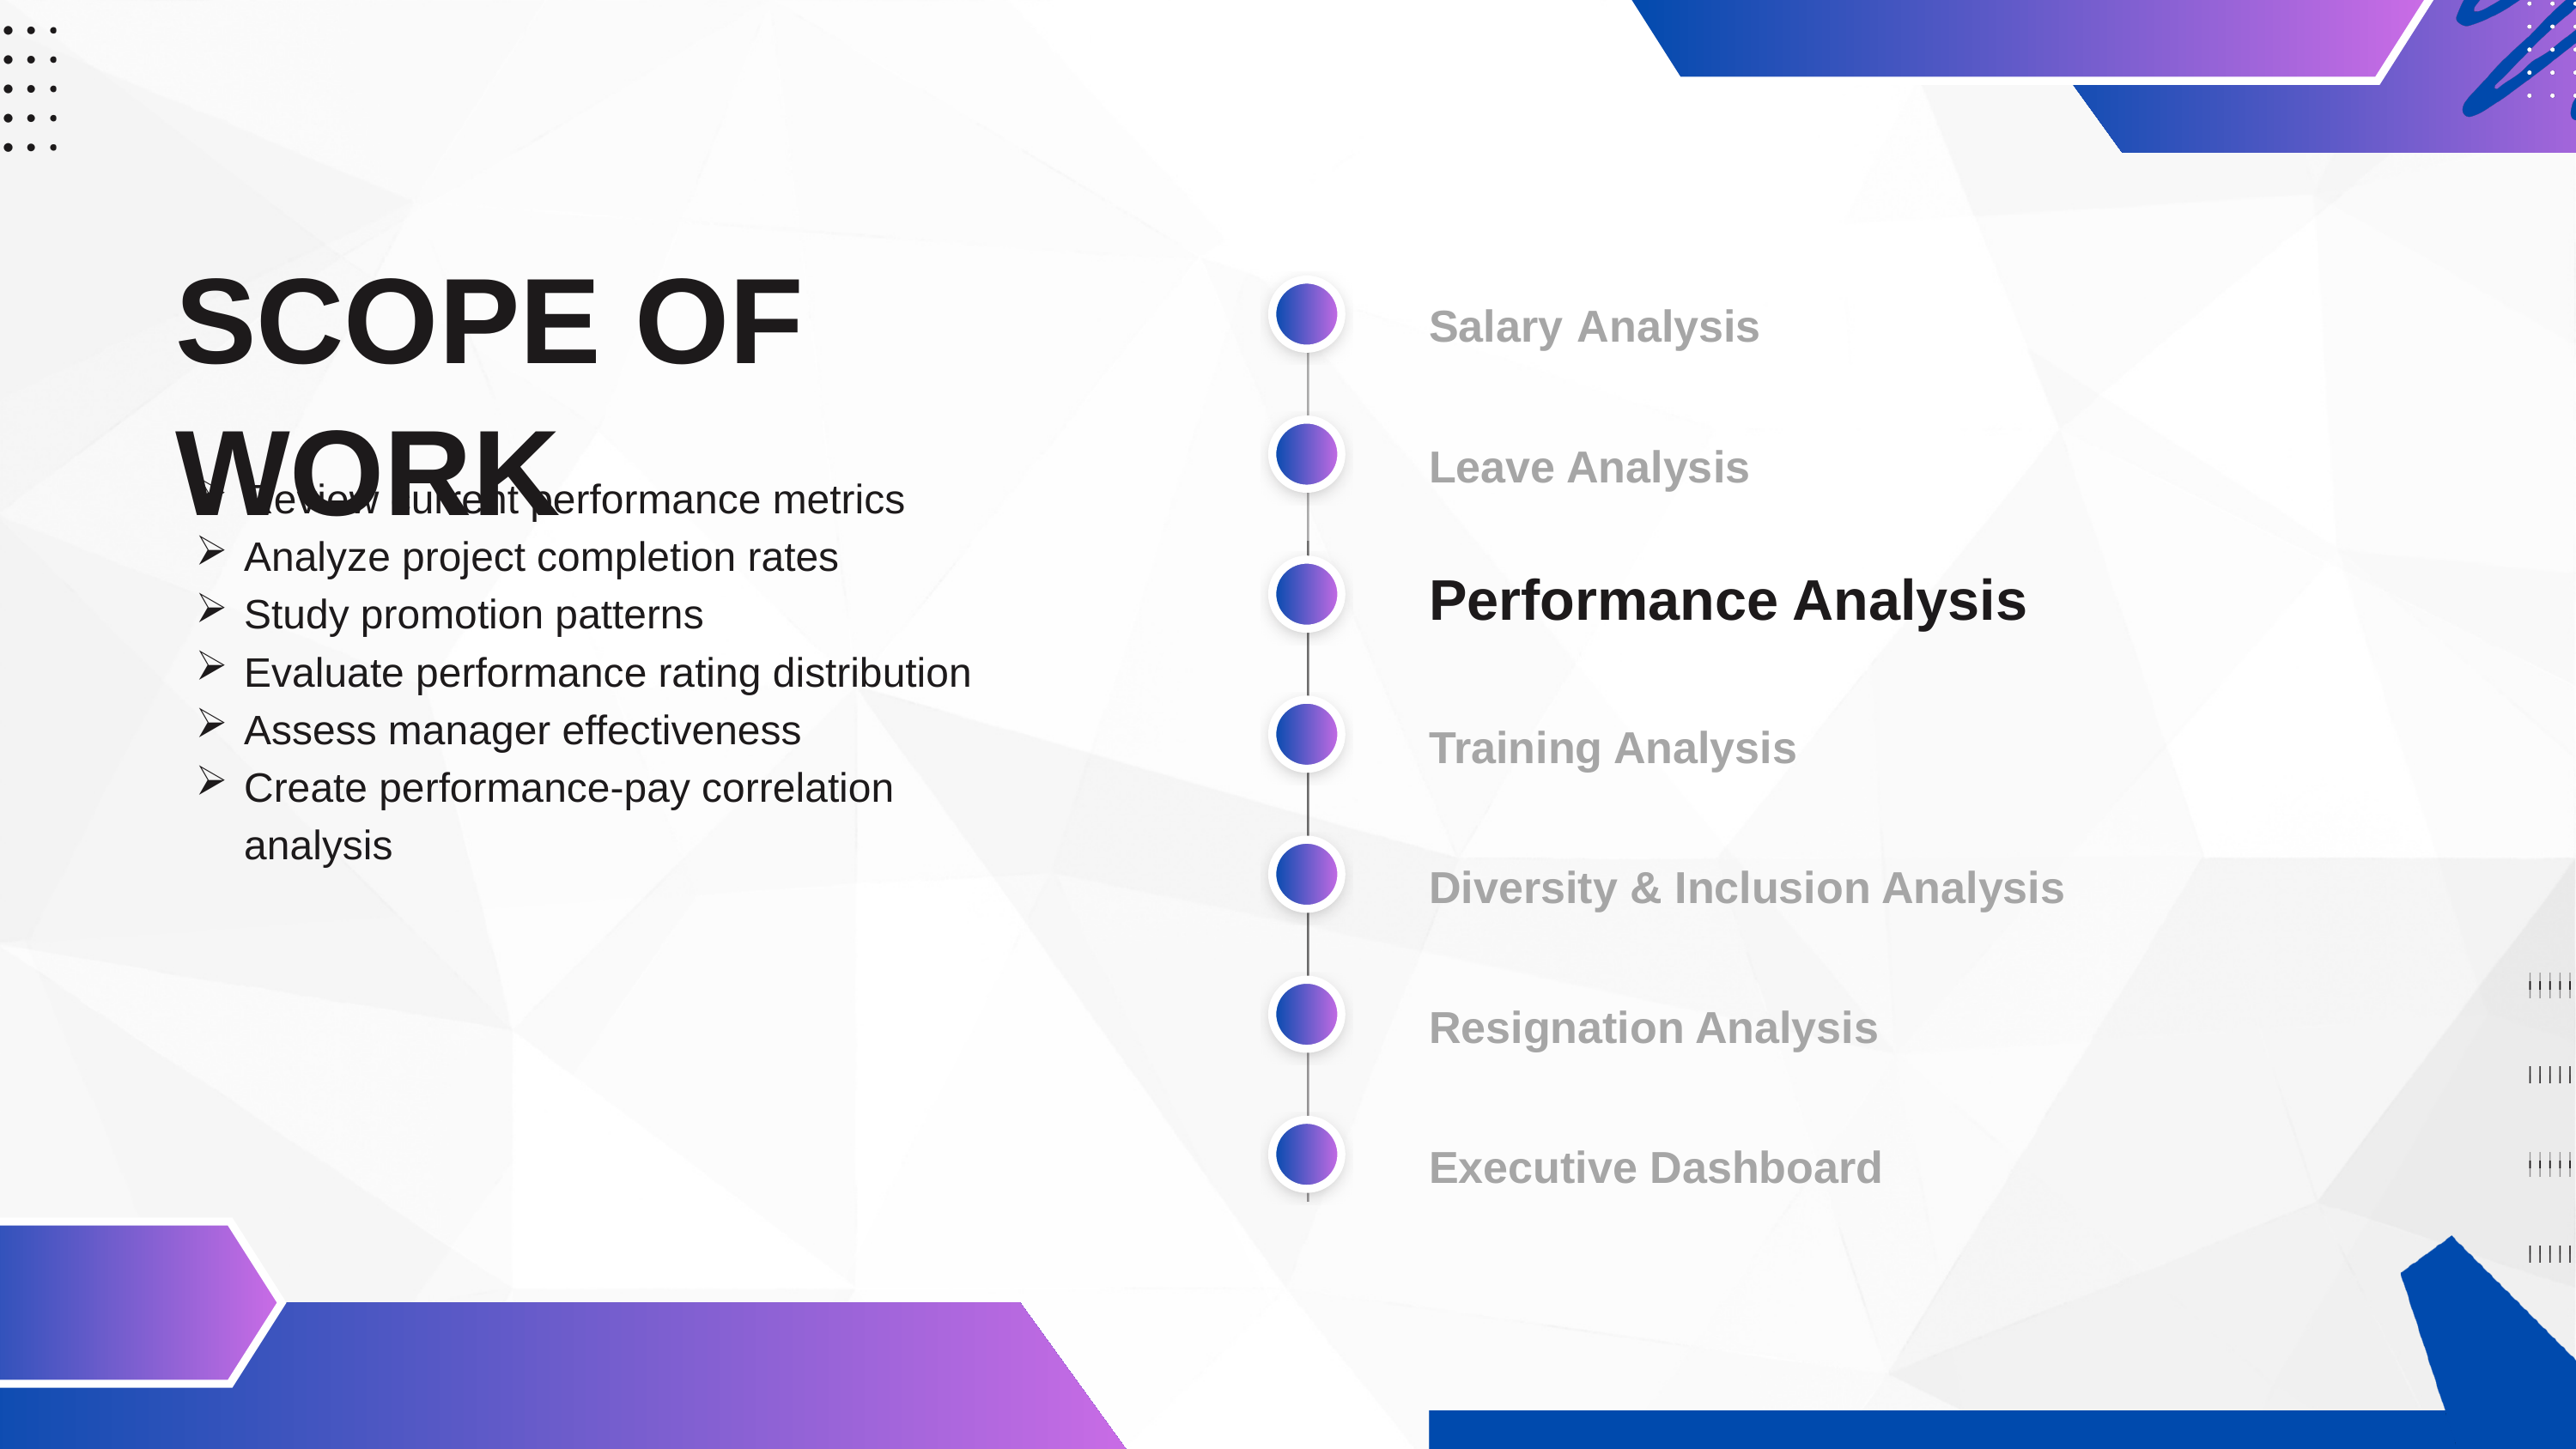

SCOPE OF WORK

Salary Analysis

Review current performance metrics
Analyze project completion rates
Study promotion patterns
Evaluate performance rating distribution
Assess manager effectiveness
Create performance-pay correlation analysis

Leave Analysis

Performance Analysis

Training Analysis

Diversity & Inclusion Analysis

Resignation Analysis

Executive Dashboard